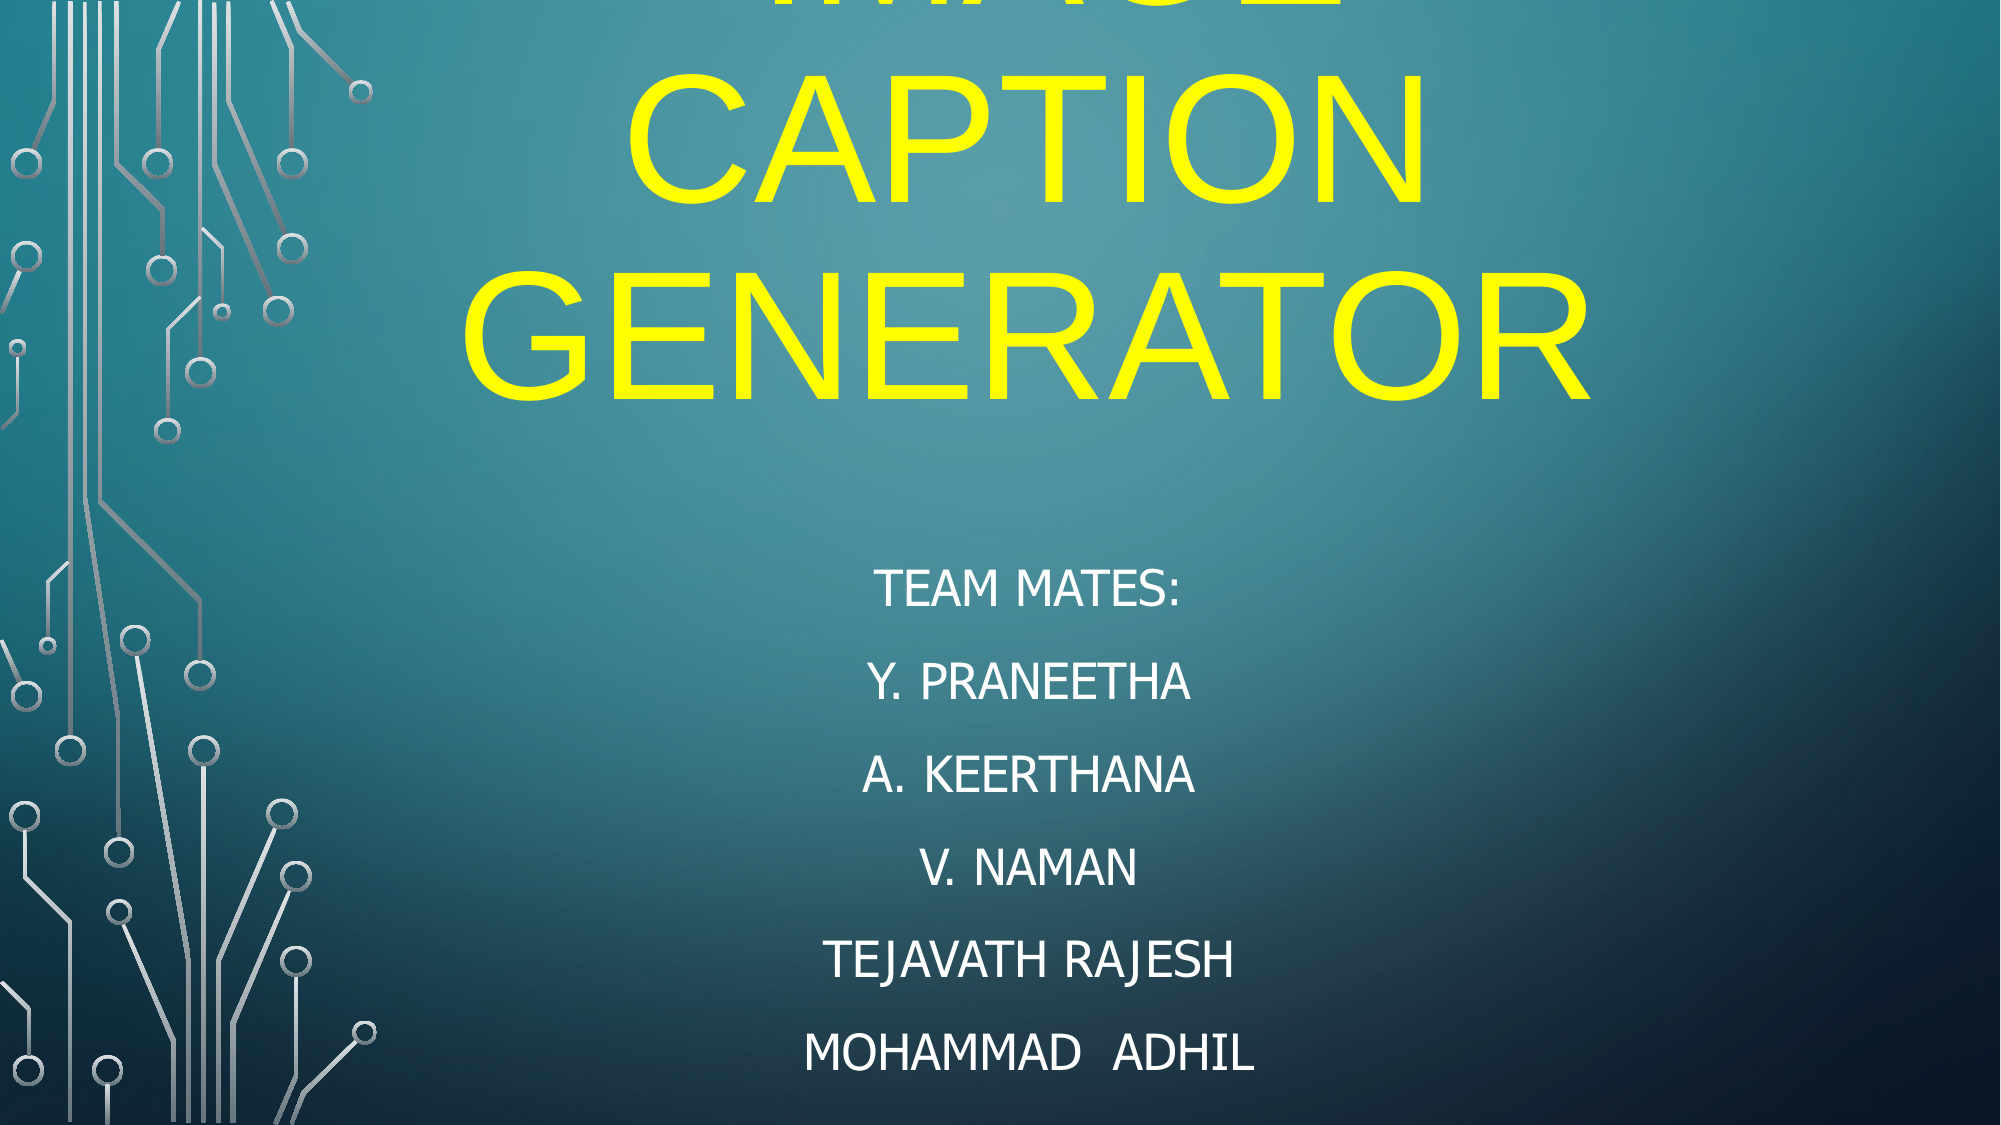

# image caption generator
Team mates:
y. Praneetha
A. Keerthana
v. Naman
Tejavath rajesh
Mohammad  adhil